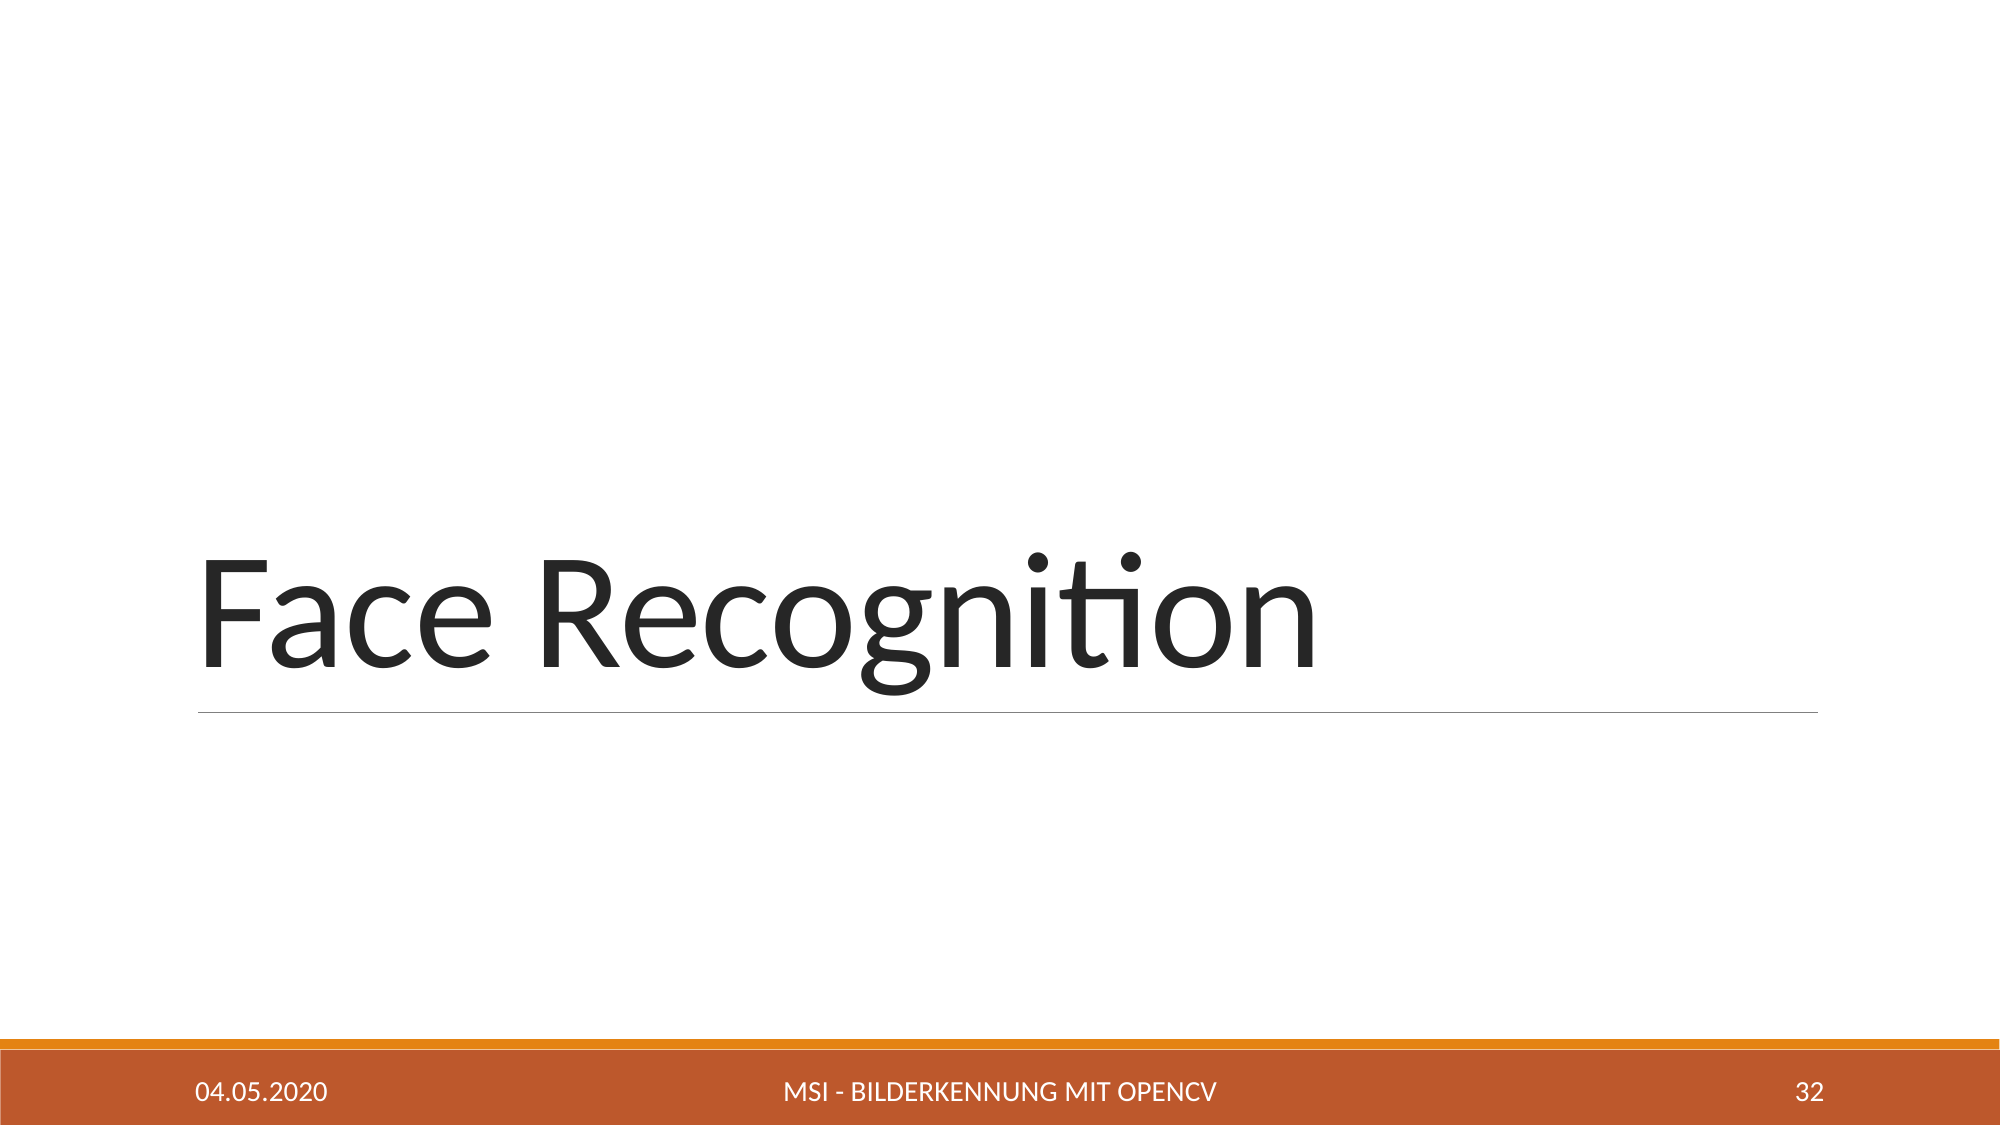

# Face Recognition
04.05.2020
MSI - Bilderkennung mit OpenCV
32